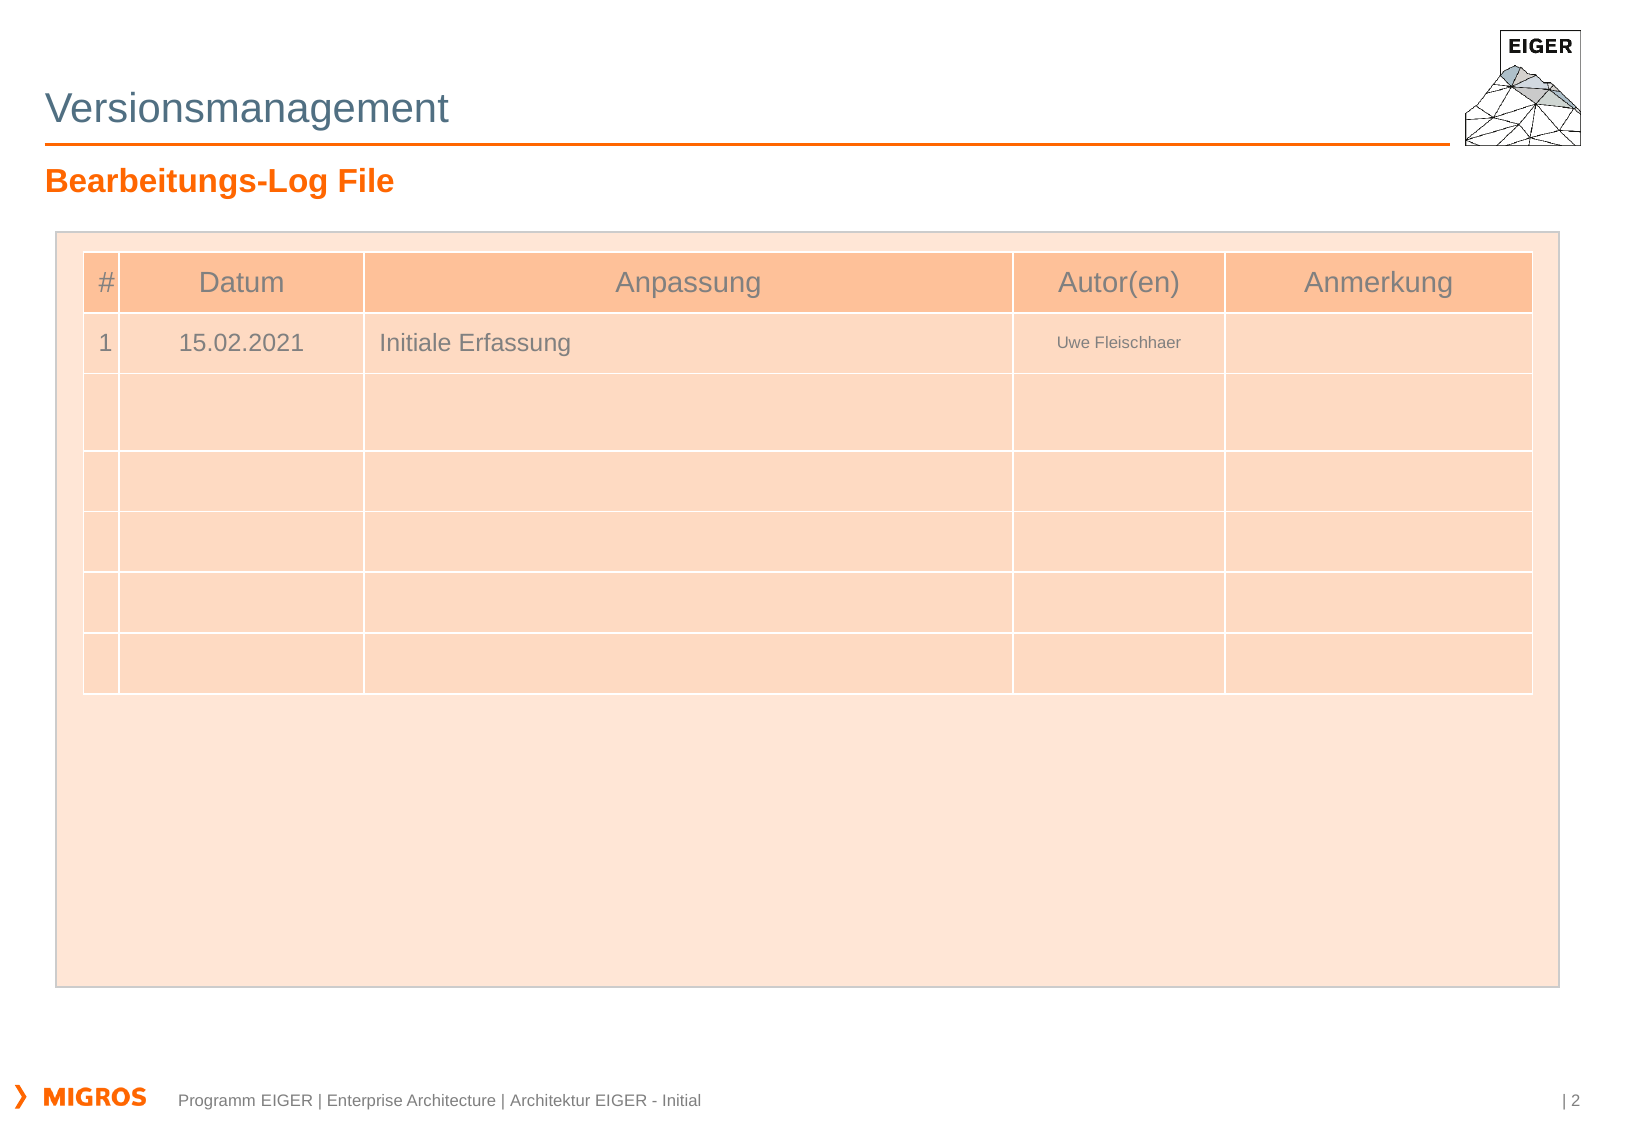

# Versionsmanagement
Bearbeitungs-Log File

| # | Datum | Anpassung | Autor(en) | Anmerkung |
| --- | --- | --- | --- | --- |
| 1 | 15.02.2021 | Initiale Erfassung | Uwe Fleischhaer |  |
|  |  |  |  |  |
|  |  |  |  |  |
|  |  |  |  |  |
|  |  |  |  |  |
|  |  |  |  |  |

Programm EIGER | Enterprise Architecture | Architektur EIGER - Initial
| 2